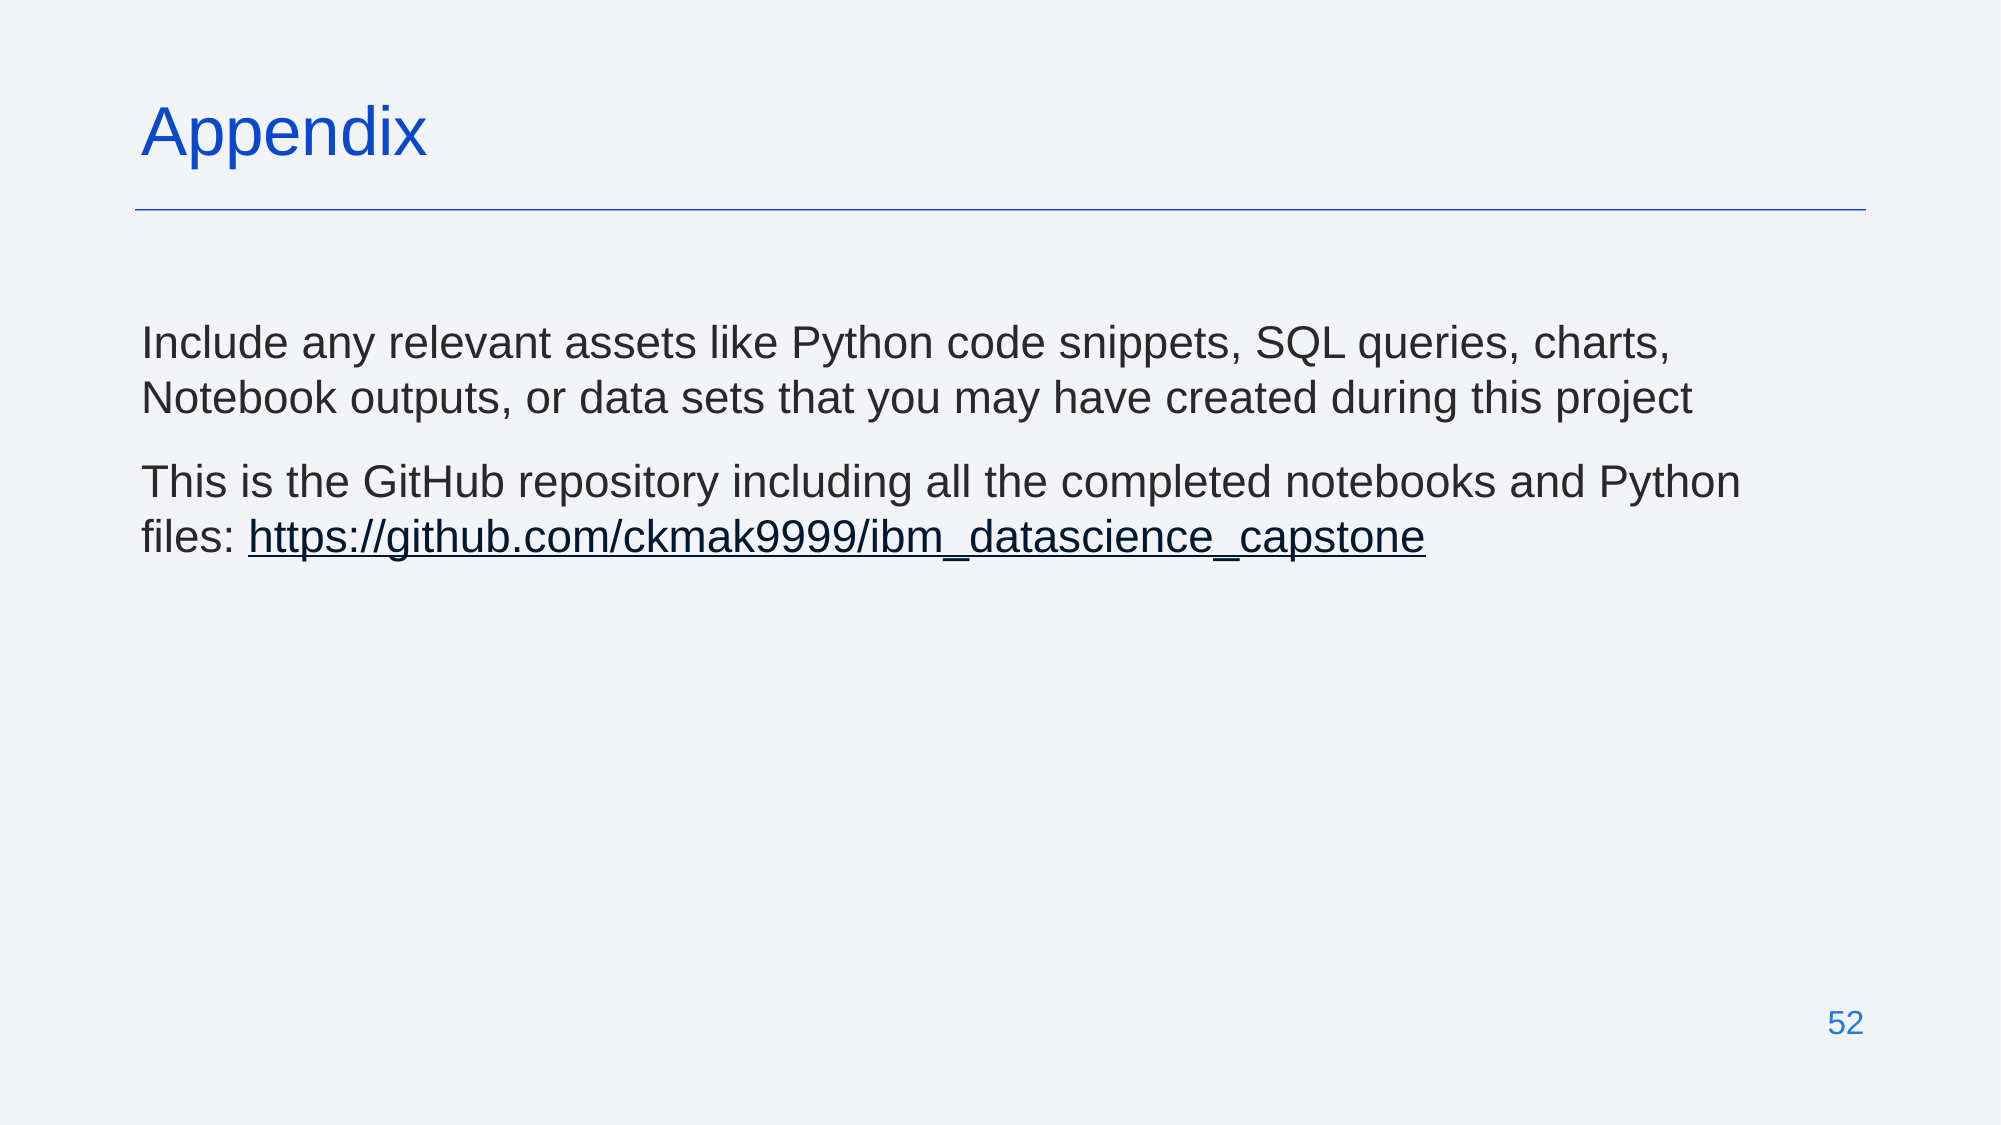

Appendix
Include any relevant assets like Python code snippets, SQL queries, charts, Notebook outputs, or data sets that you may have created during this project
This is the GitHub repository including all the completed notebooks and Python files: https://github.com/ckmak9999/ibm_datascience_capstone
52